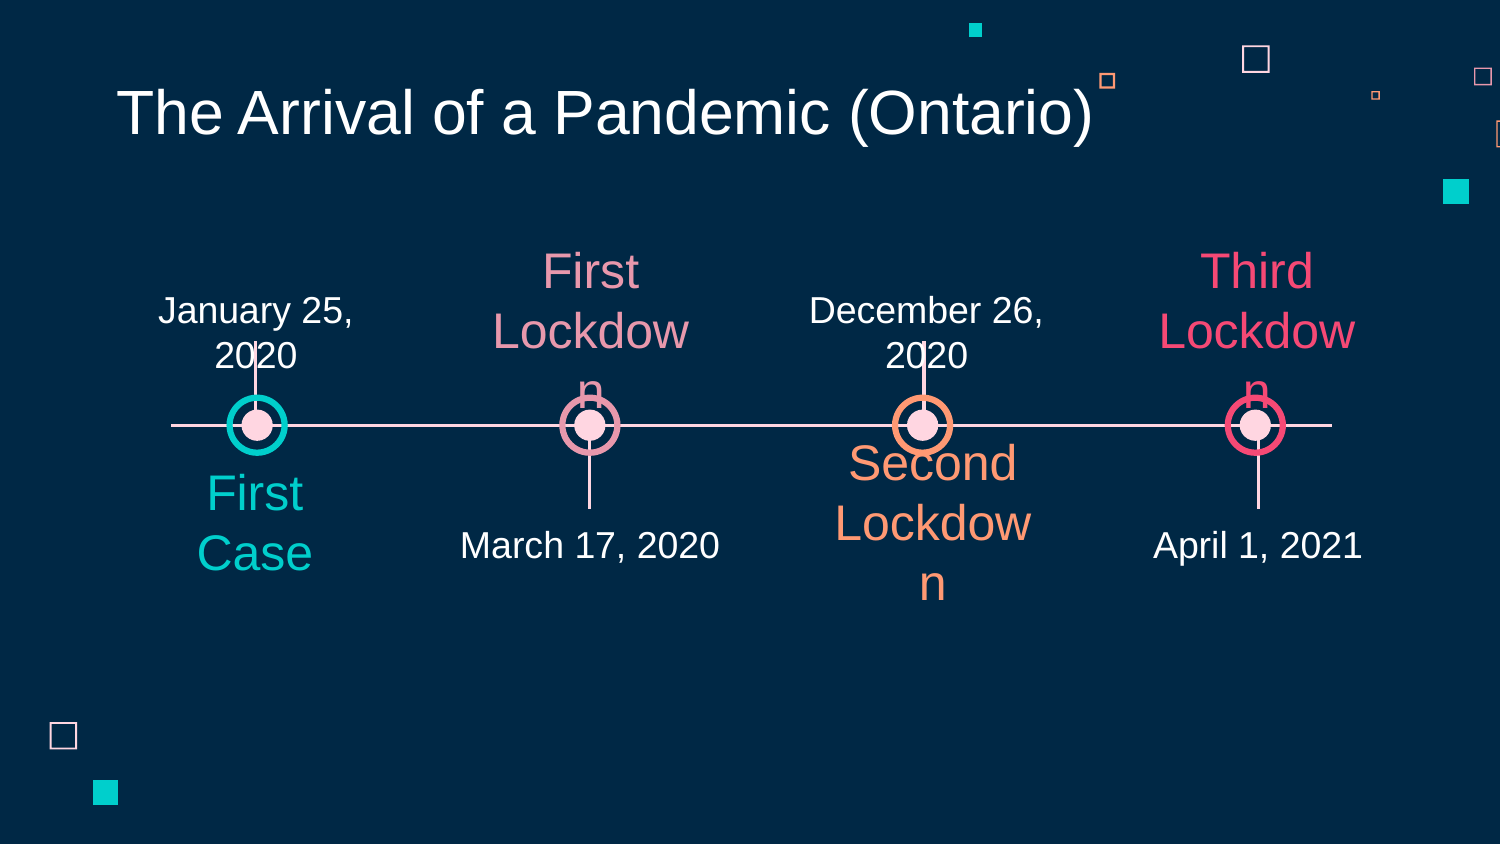

# The Arrival of a Pandemic (Ontario)
January 25, 2020
December 26, 2020
First Lockdown
Third Lockdown

First Case
Second Lockdown
March 17, 2020
April 1, 2021